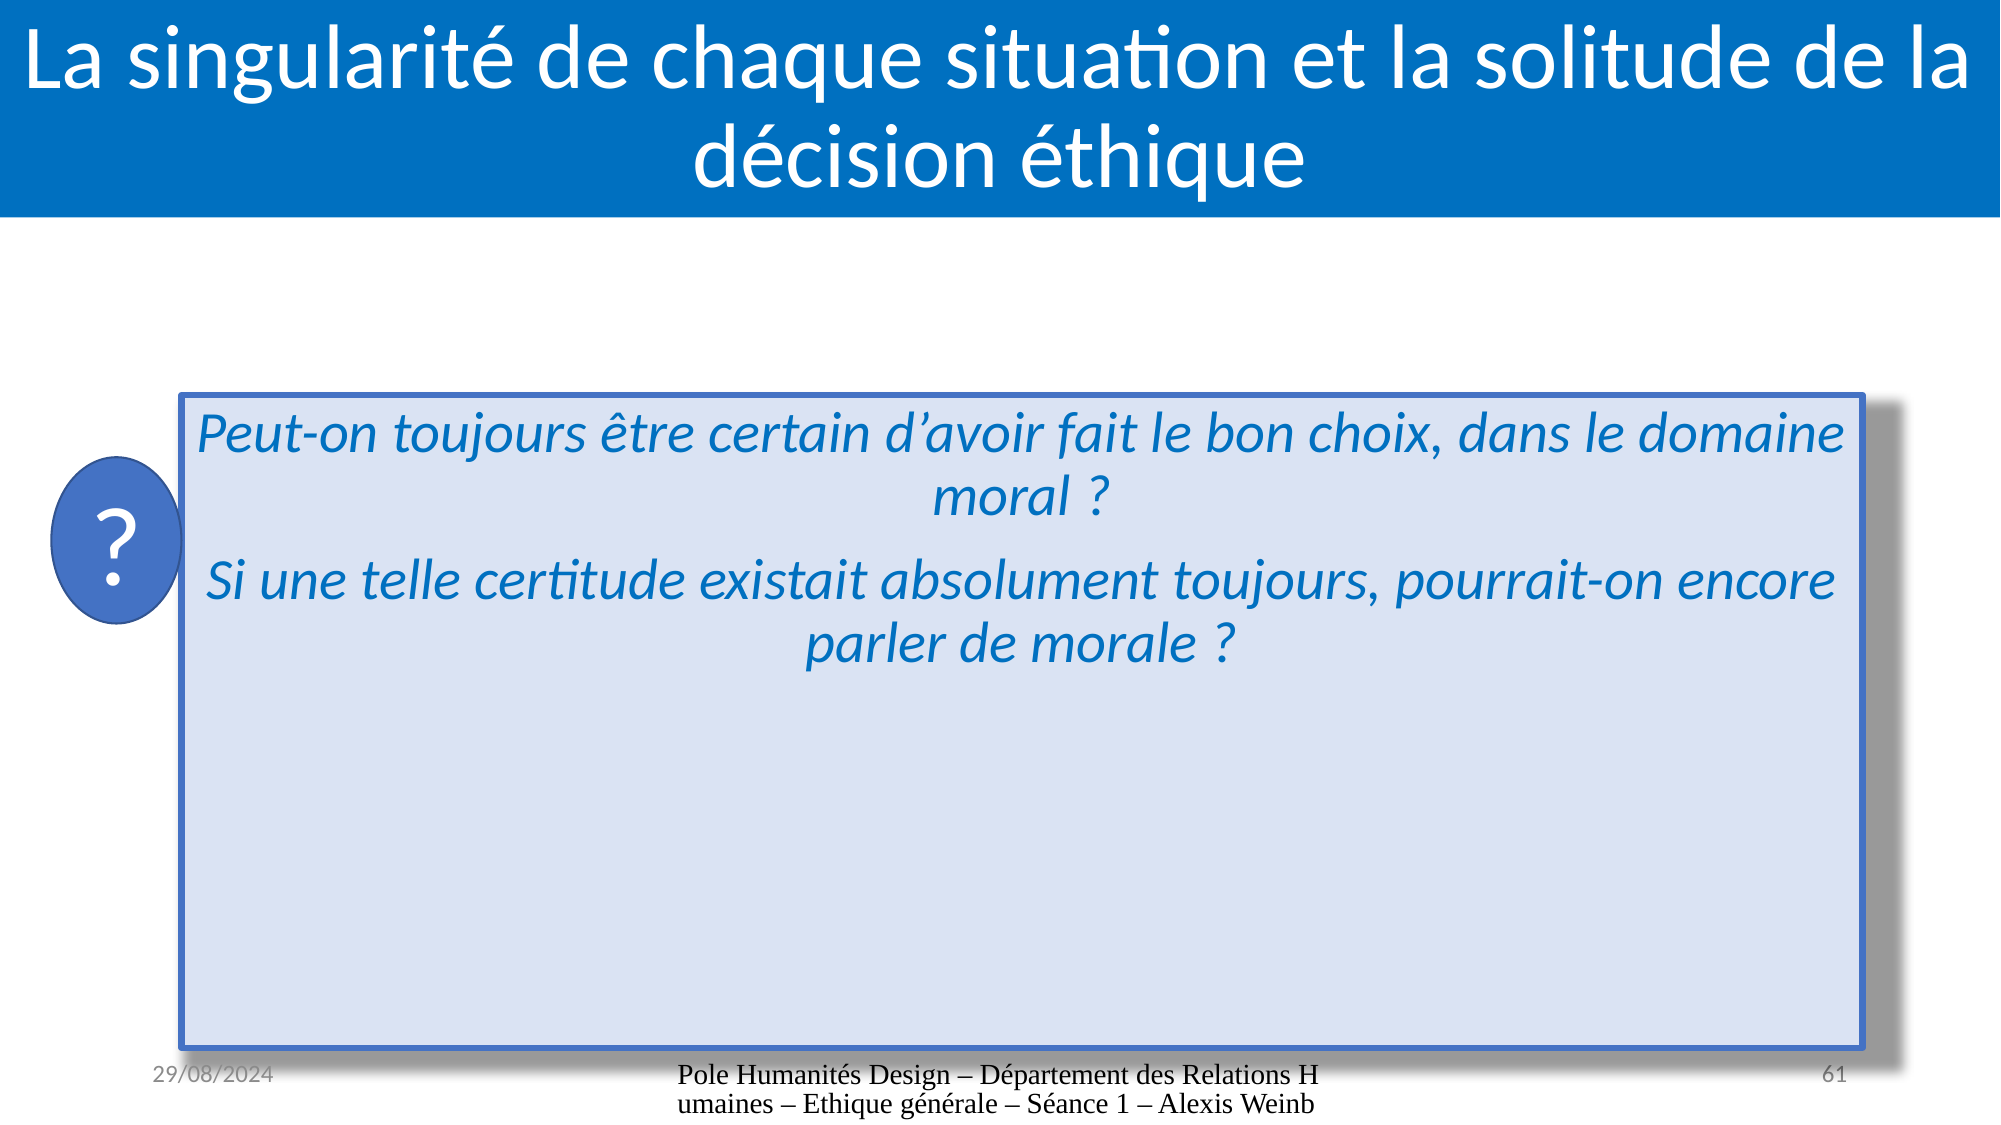

# La singularité de chaque situation et la solitude de la décision éthique
Peut-on toujours être certain d’avoir fait le bon choix, dans le domaine moral ?
Si une telle certitude existait absolument toujours, pourrait-on encore parler de morale ?
?
29/08/2024
Pole Humanités Design – Département des Relations Humaines – Ethique générale – Séance 1 – Alexis Weinberg
61